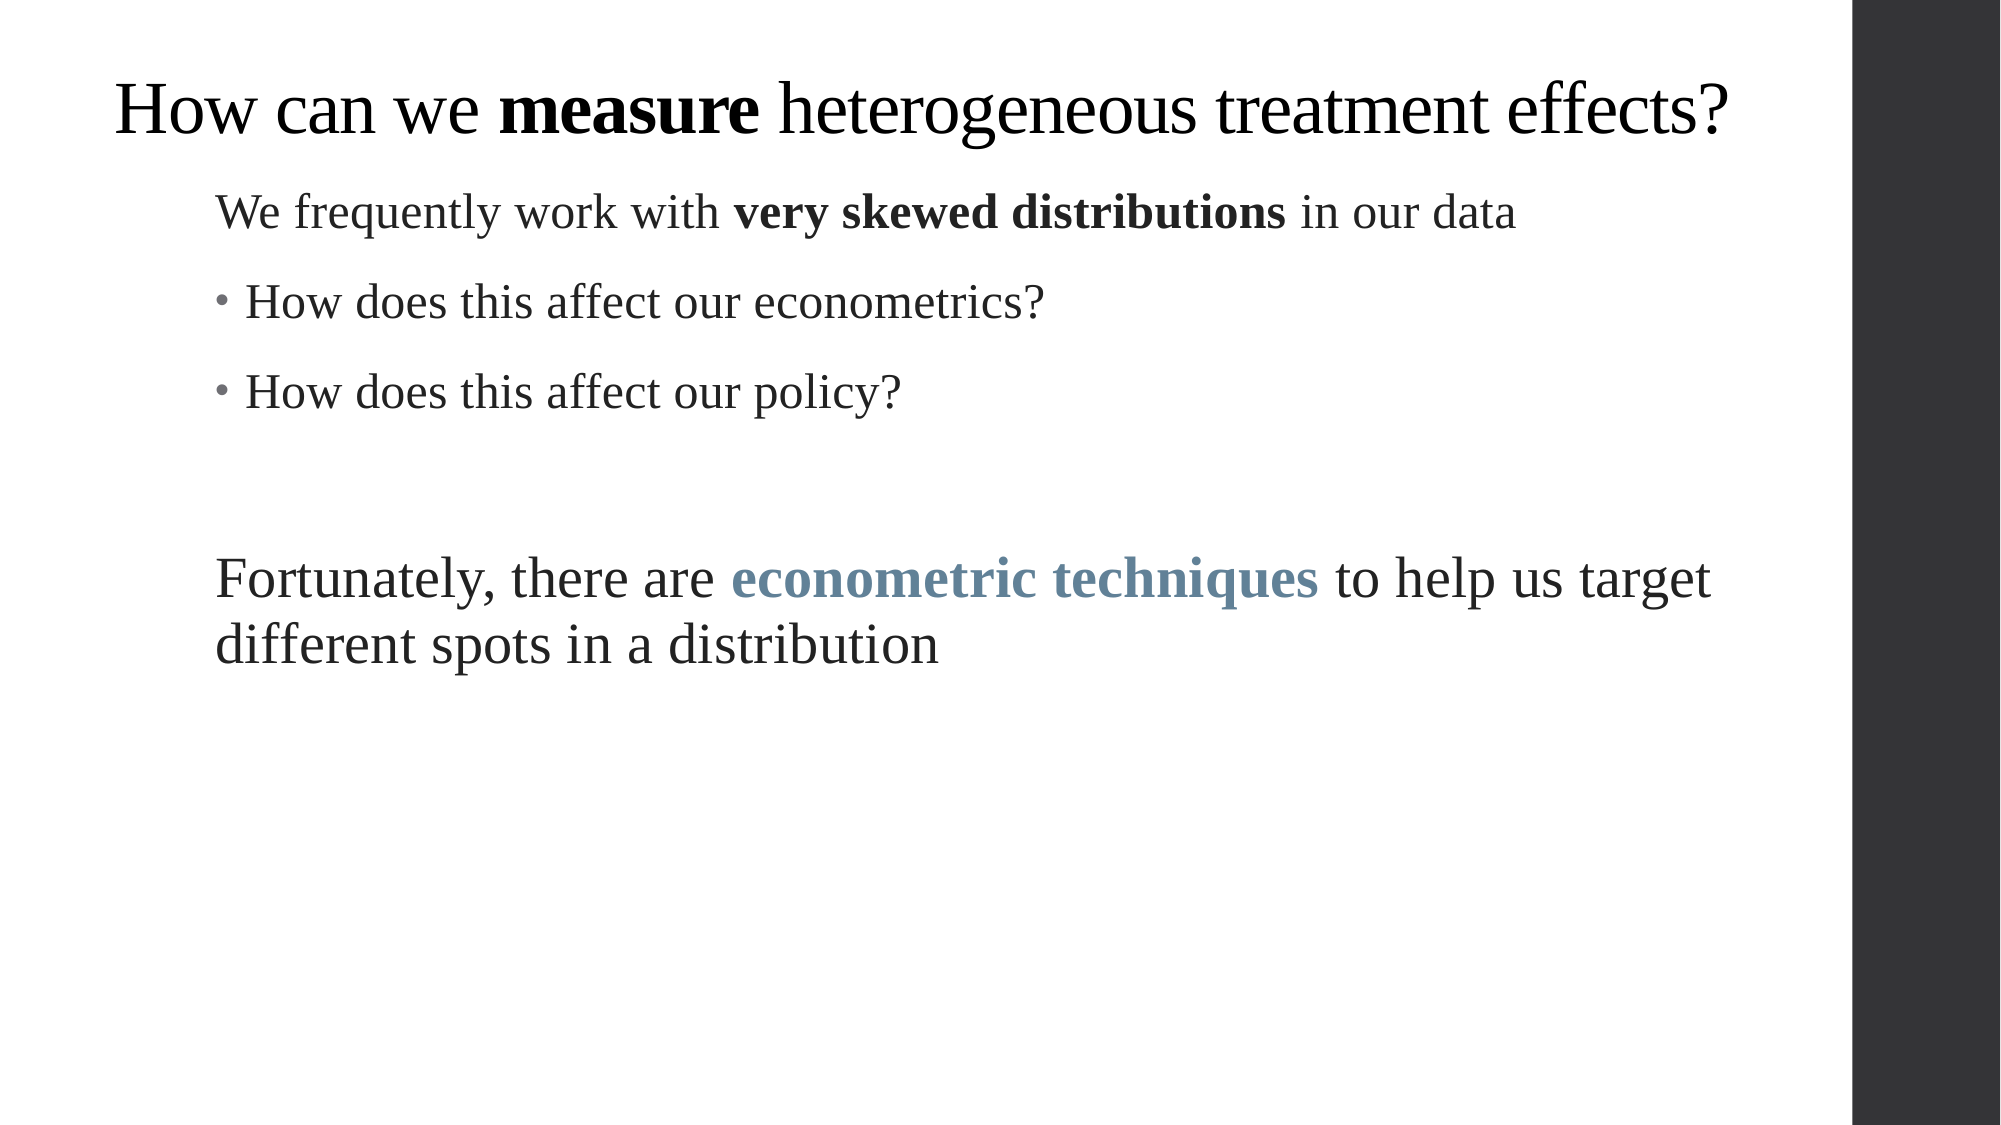

# How can we measure heterogeneous treatment effects?
We frequently work with very skewed distributions in our data
How does this affect our econometrics?
How does this affect our policy?

Fortunately, there are econometric techniques to help us target different spots in a distribution